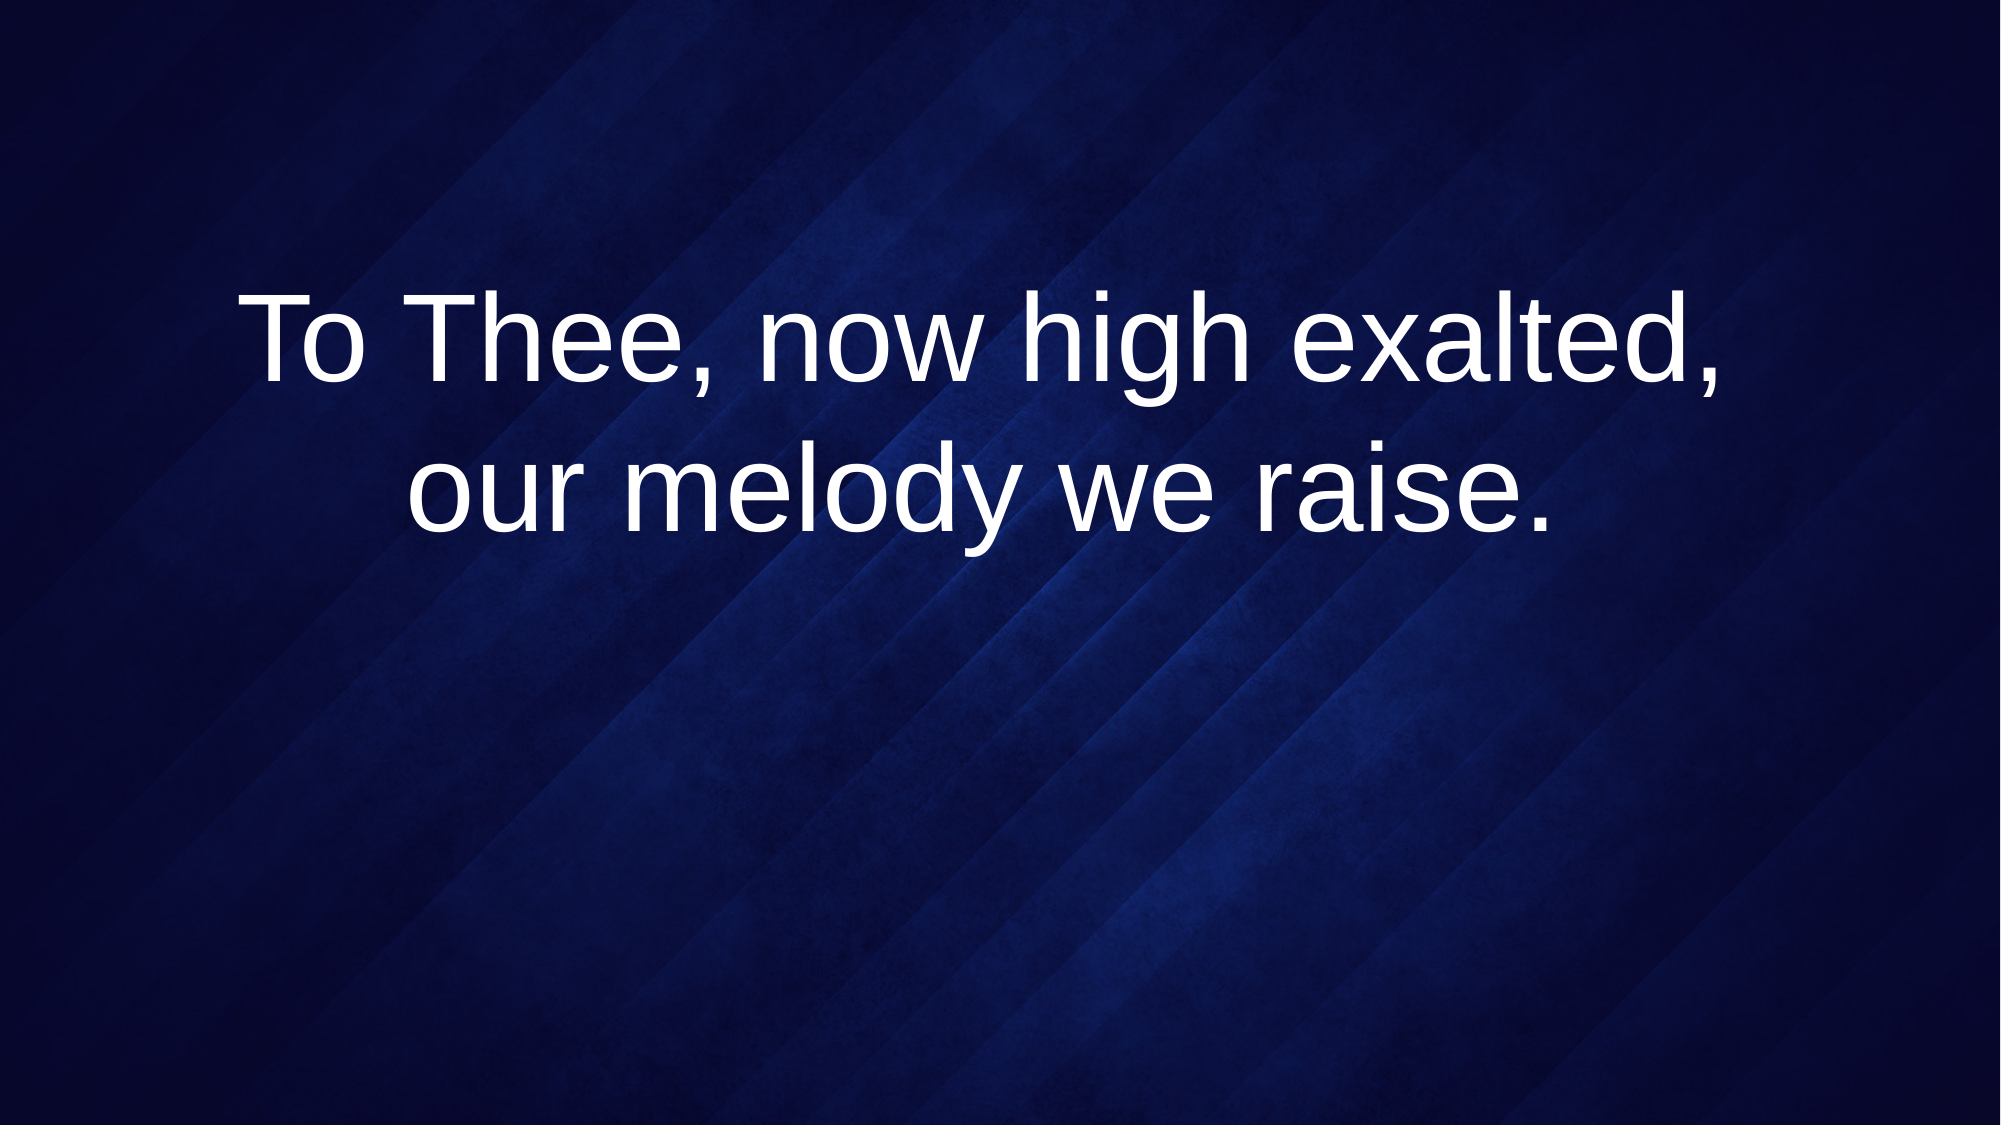

# To Thee, now high exalted, our melody we raise.